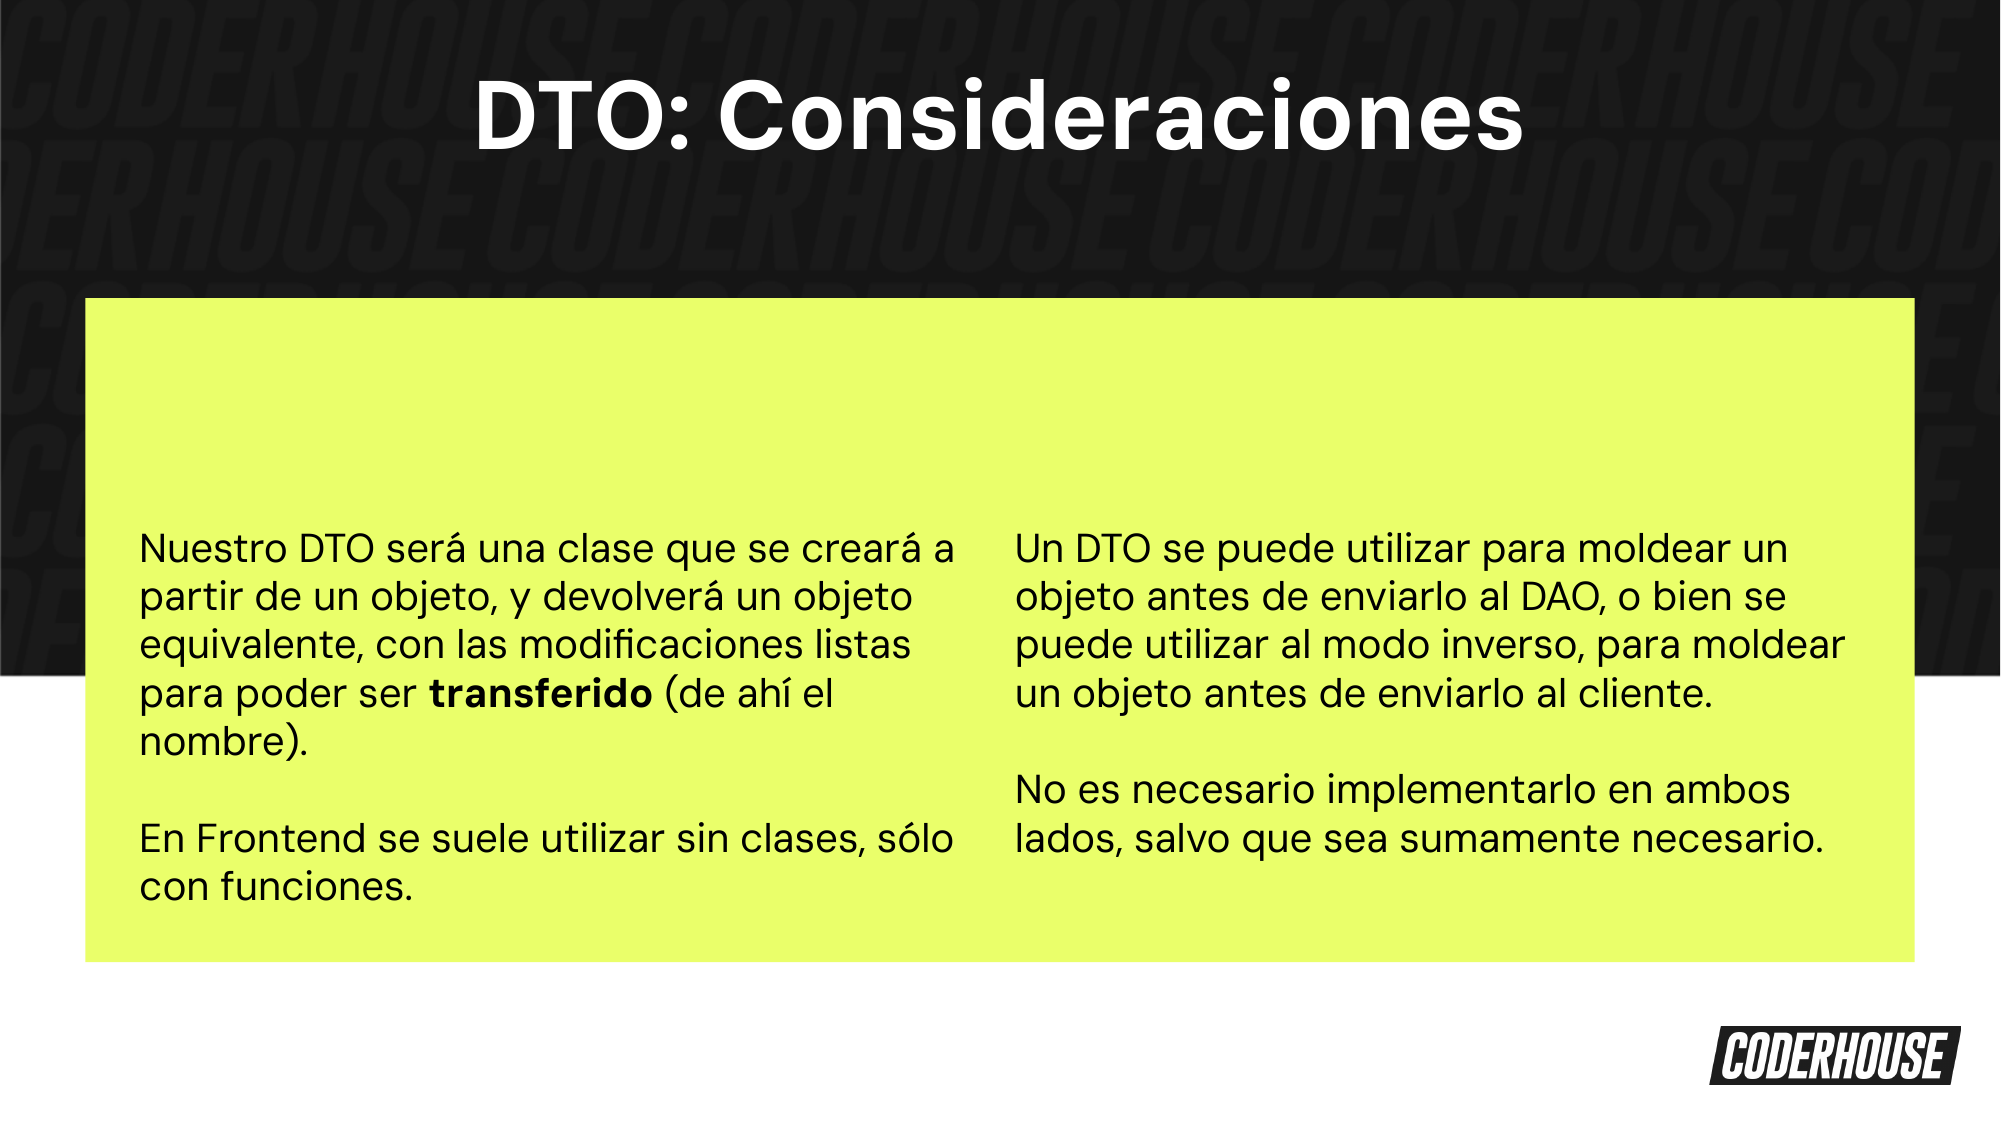

DTO: Consideraciones

Nuestro DTO será una clase que se creará a partir de un objeto, y devolverá un objeto equivalente, con las modificaciones listas para poder ser transferido (de ahí el nombre).

En Frontend se suele utilizar sin clases, sólo con funciones.
Un DTO se puede utilizar para moldear un objeto antes de enviarlo al DAO, o bien se puede utilizar al modo inverso, para moldear un objeto antes de enviarlo al cliente.

No es necesario implementarlo en ambos lados, salvo que sea sumamente necesario.